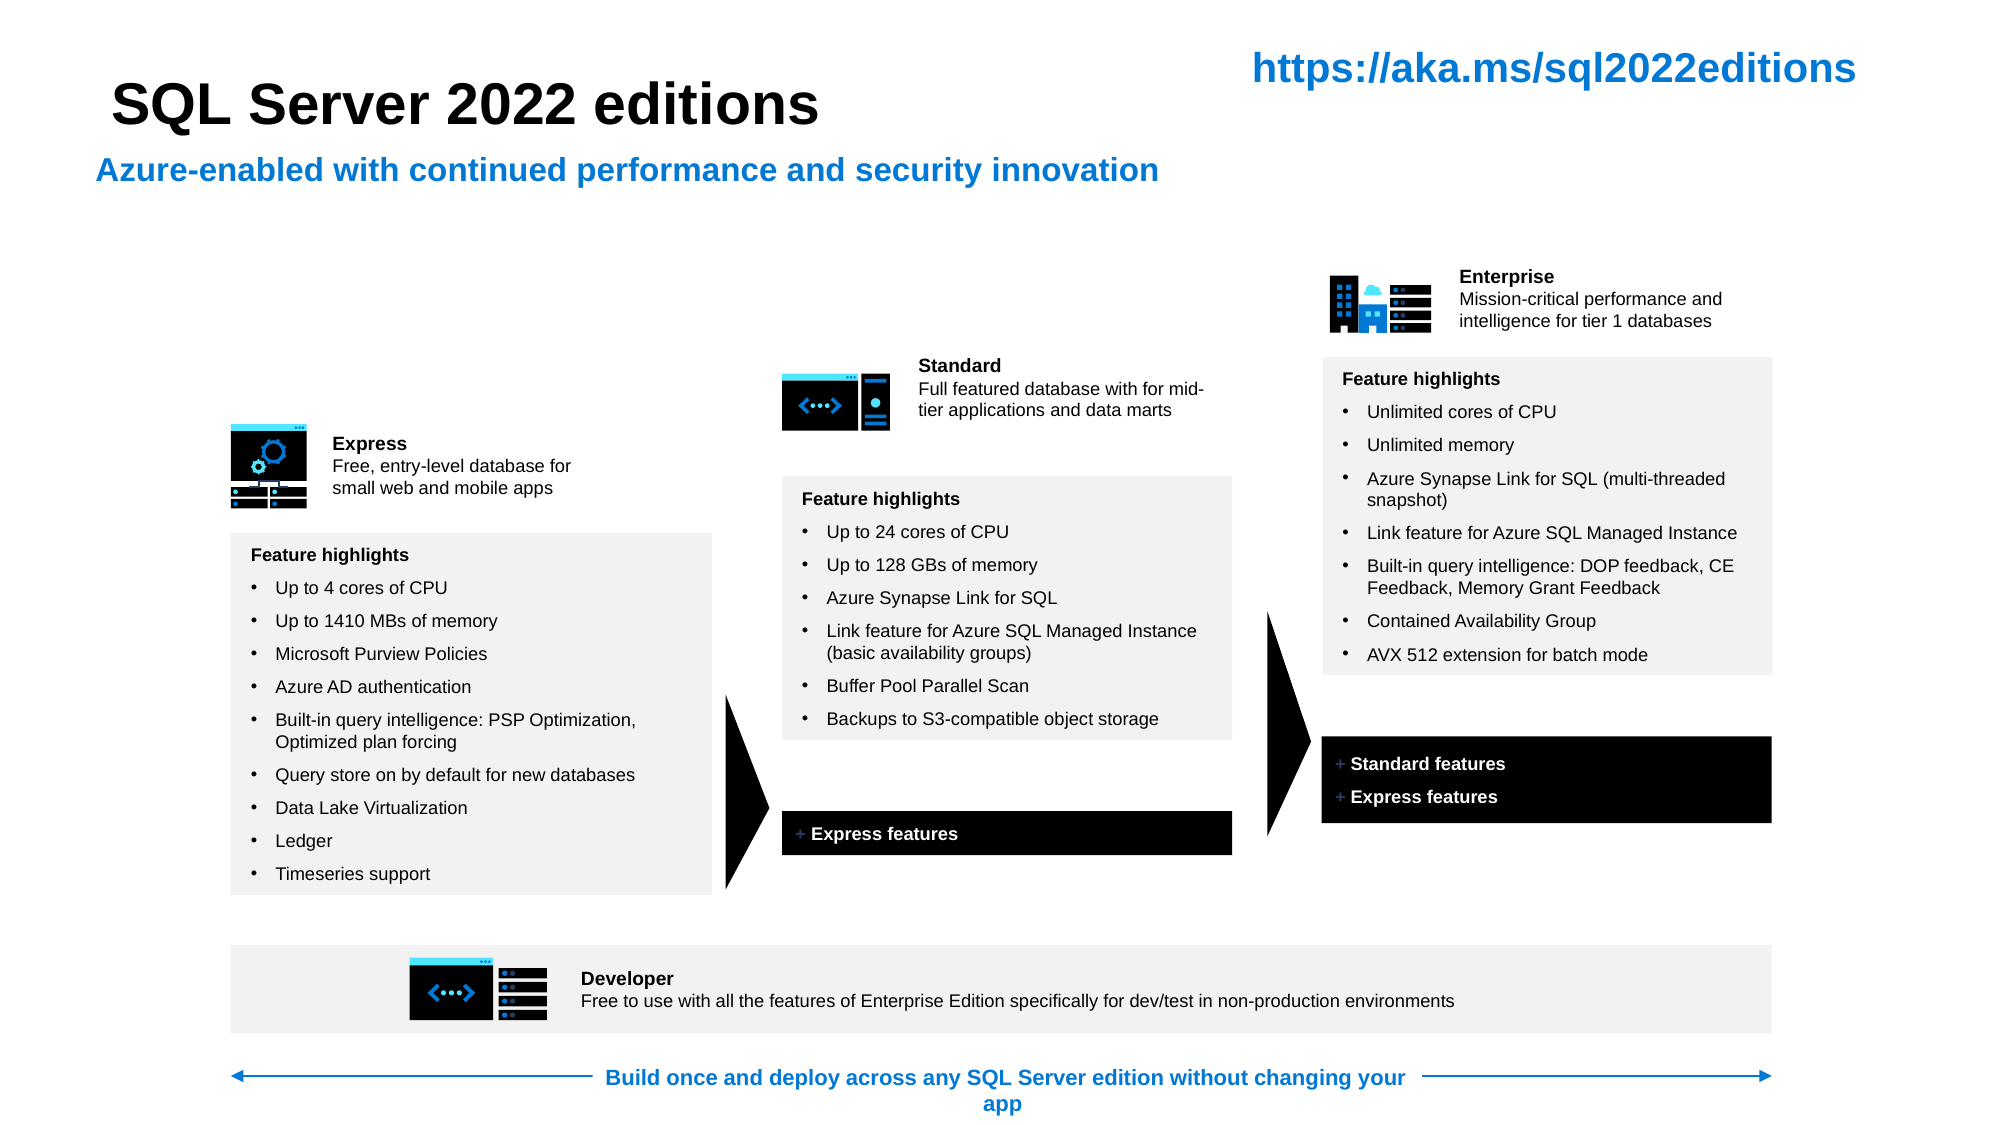

https://aka.ms/sql2022editions
SQL Server 2022 editions
Azure-enabled with continued performance and security innovation
Enterprise
Mission-critical performance and intelligence for tier 1 databases

Standard
Full featured database with for mid-tier applications and data marts

Feature highlights
Unlimited cores of CPU
Unlimited memory
Azure Synapse Link for SQL (multi-threaded snapshot)
Link feature for Azure SQL Managed Instance
Built-in query intelligence: DOP feedback, CE Feedback, Memory Grant Feedback
Contained Availability Group
AVX 512 extension for batch mode

Express
Free, entry-level database for small web and mobile apps
Feature highlights
Up to 24 cores of CPU
Up to 128 GBs of memory
Azure Synapse Link for SQL
Link feature for Azure SQL Managed Instance (basic availability groups)
Buffer Pool Parallel Scan
Backups to S3-compatible object storage
Feature highlights
Up to 4 cores of CPU
Up to 1410 MBs of memory
Microsoft Purview Policies
Azure AD authentication
Built-in query intelligence: PSP Optimization, Optimized plan forcing
Query store on by default for new databases
Data Lake Virtualization
Ledger
Timeseries support

+ Standard features
+ Express features

+ Express features

Developer
Free to use with all the features of Enterprise Edition specifically for dev/test in non-production environments
Build once and deploy across any SQL Server edition without changing your app